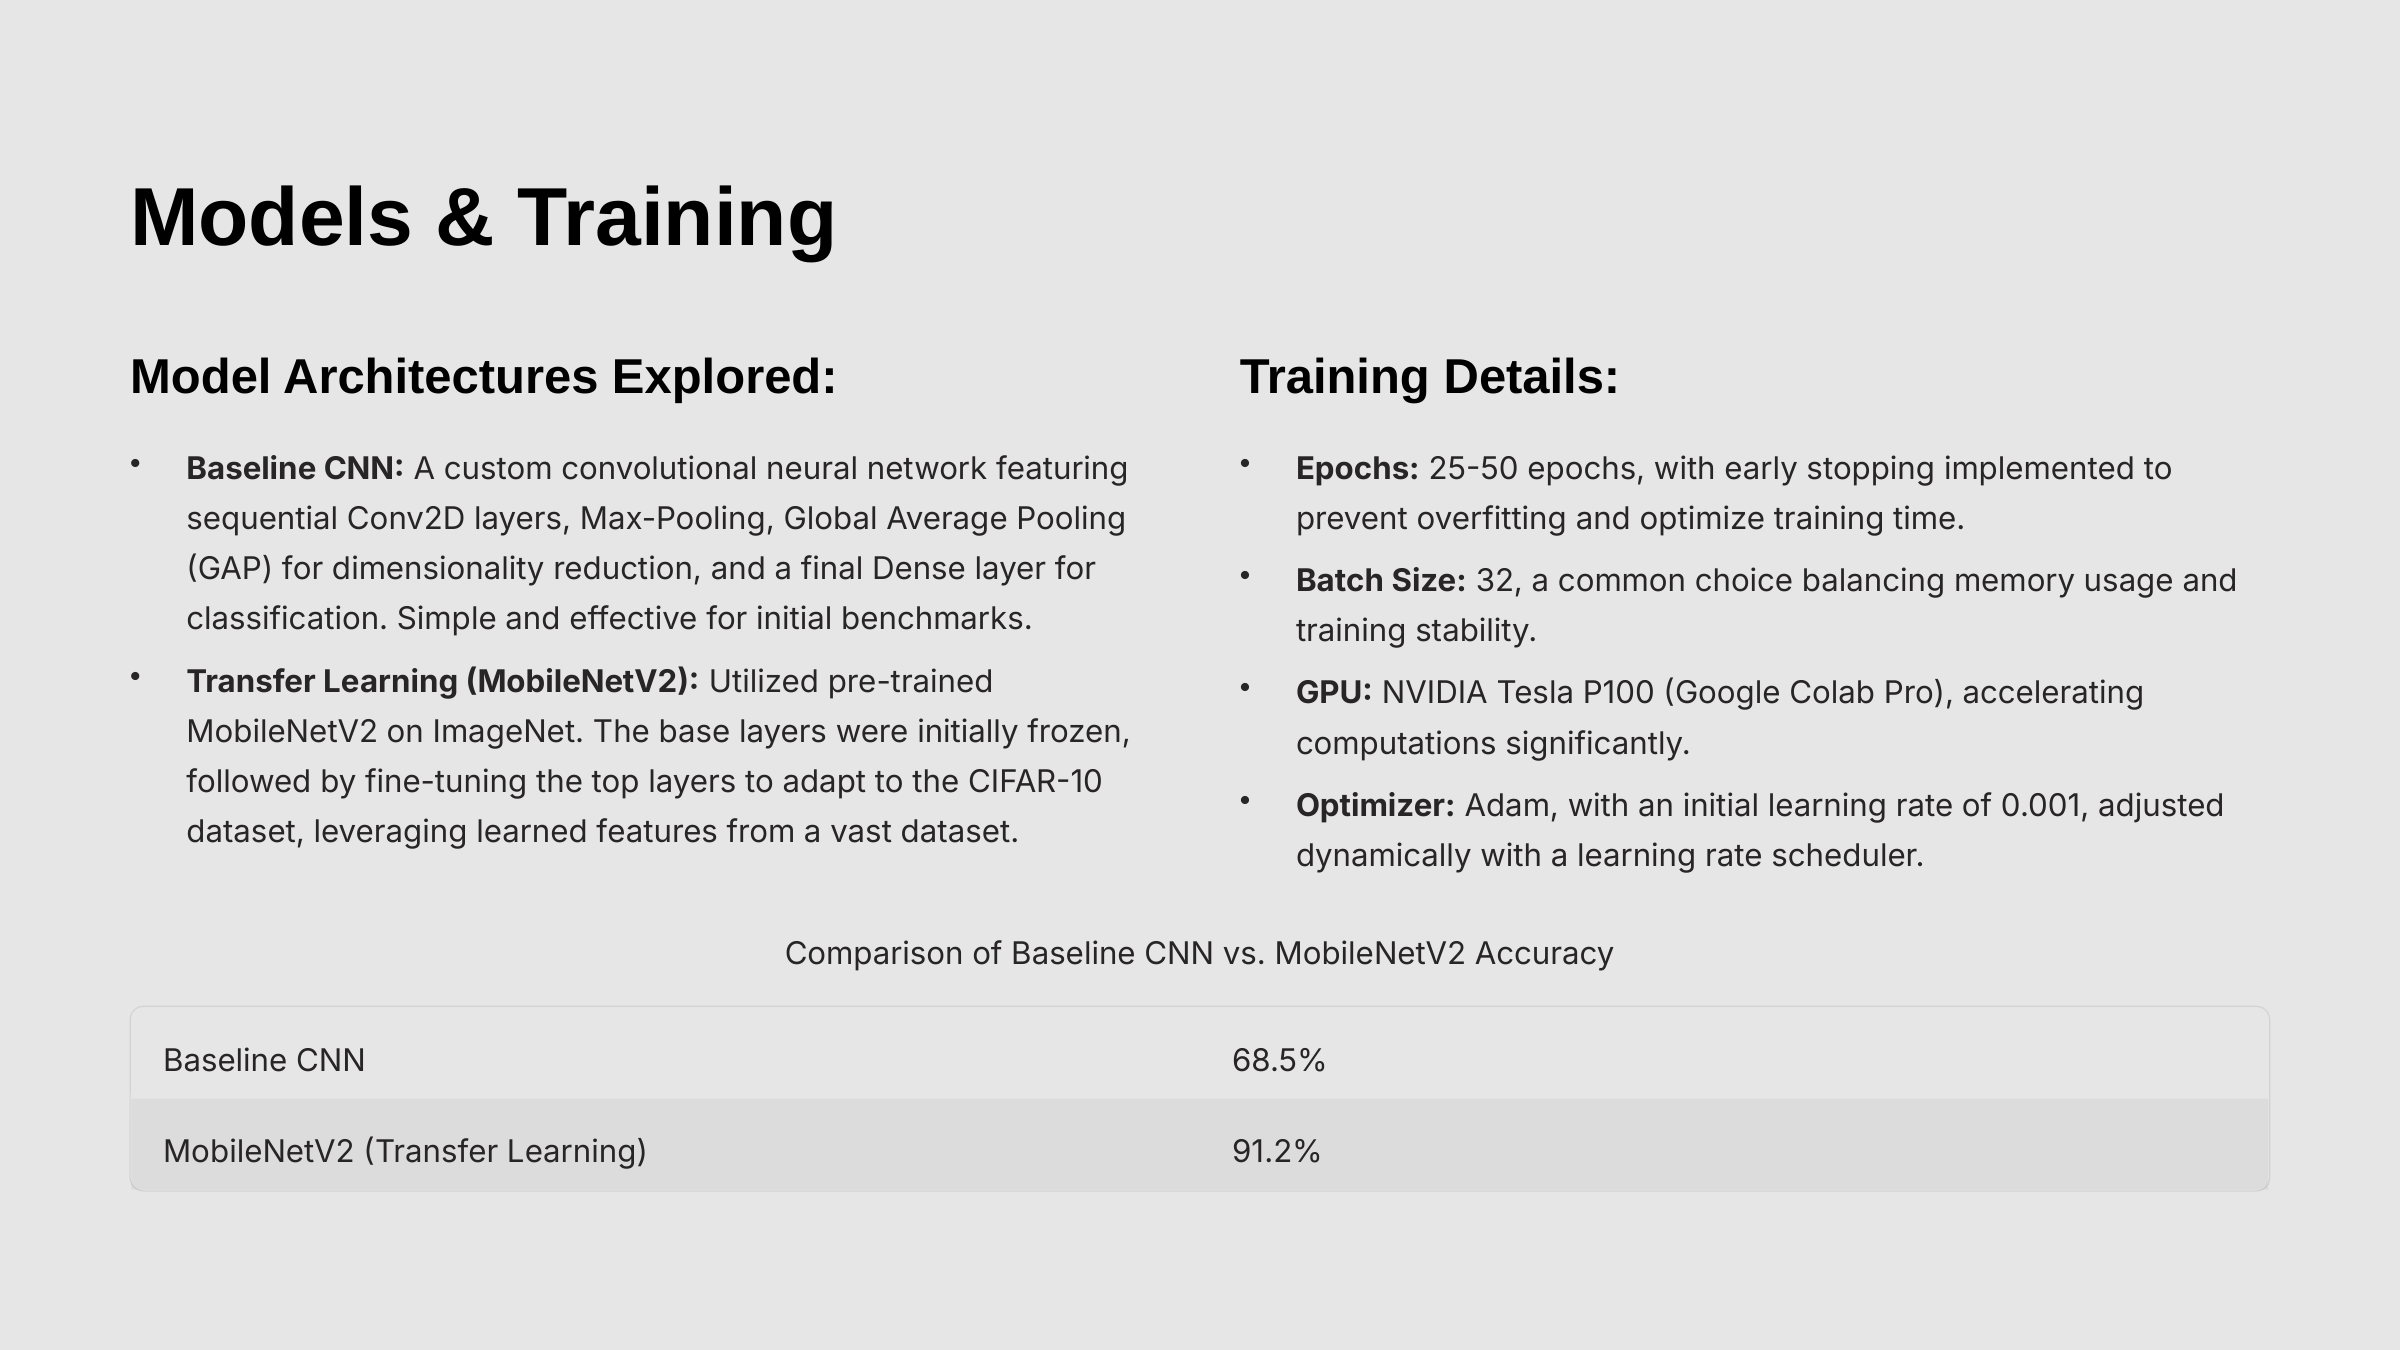

Models & Training
Model Architectures Explored:
Training Details:
Baseline CNN: A custom convolutional neural network featuring sequential Conv2D layers, Max-Pooling, Global Average Pooling (GAP) for dimensionality reduction, and a final Dense layer for classification. Simple and effective for initial benchmarks.
Epochs: 25-50 epochs, with early stopping implemented to prevent overfitting and optimize training time.
Batch Size: 32, a common choice balancing memory usage and training stability.
Transfer Learning (MobileNetV2): Utilized pre-trained MobileNetV2 on ImageNet. The base layers were initially frozen, followed by fine-tuning the top layers to adapt to the CIFAR-10 dataset, leveraging learned features from a vast dataset.
GPU: NVIDIA Tesla P100 (Google Colab Pro), accelerating computations significantly.
Optimizer: Adam, with an initial learning rate of 0.001, adjusted dynamically with a learning rate scheduler.
Comparison of Baseline CNN vs. MobileNetV2 Accuracy

Baseline CNN
68.5%

MobileNetV2 (Transfer Learning)
91.2%